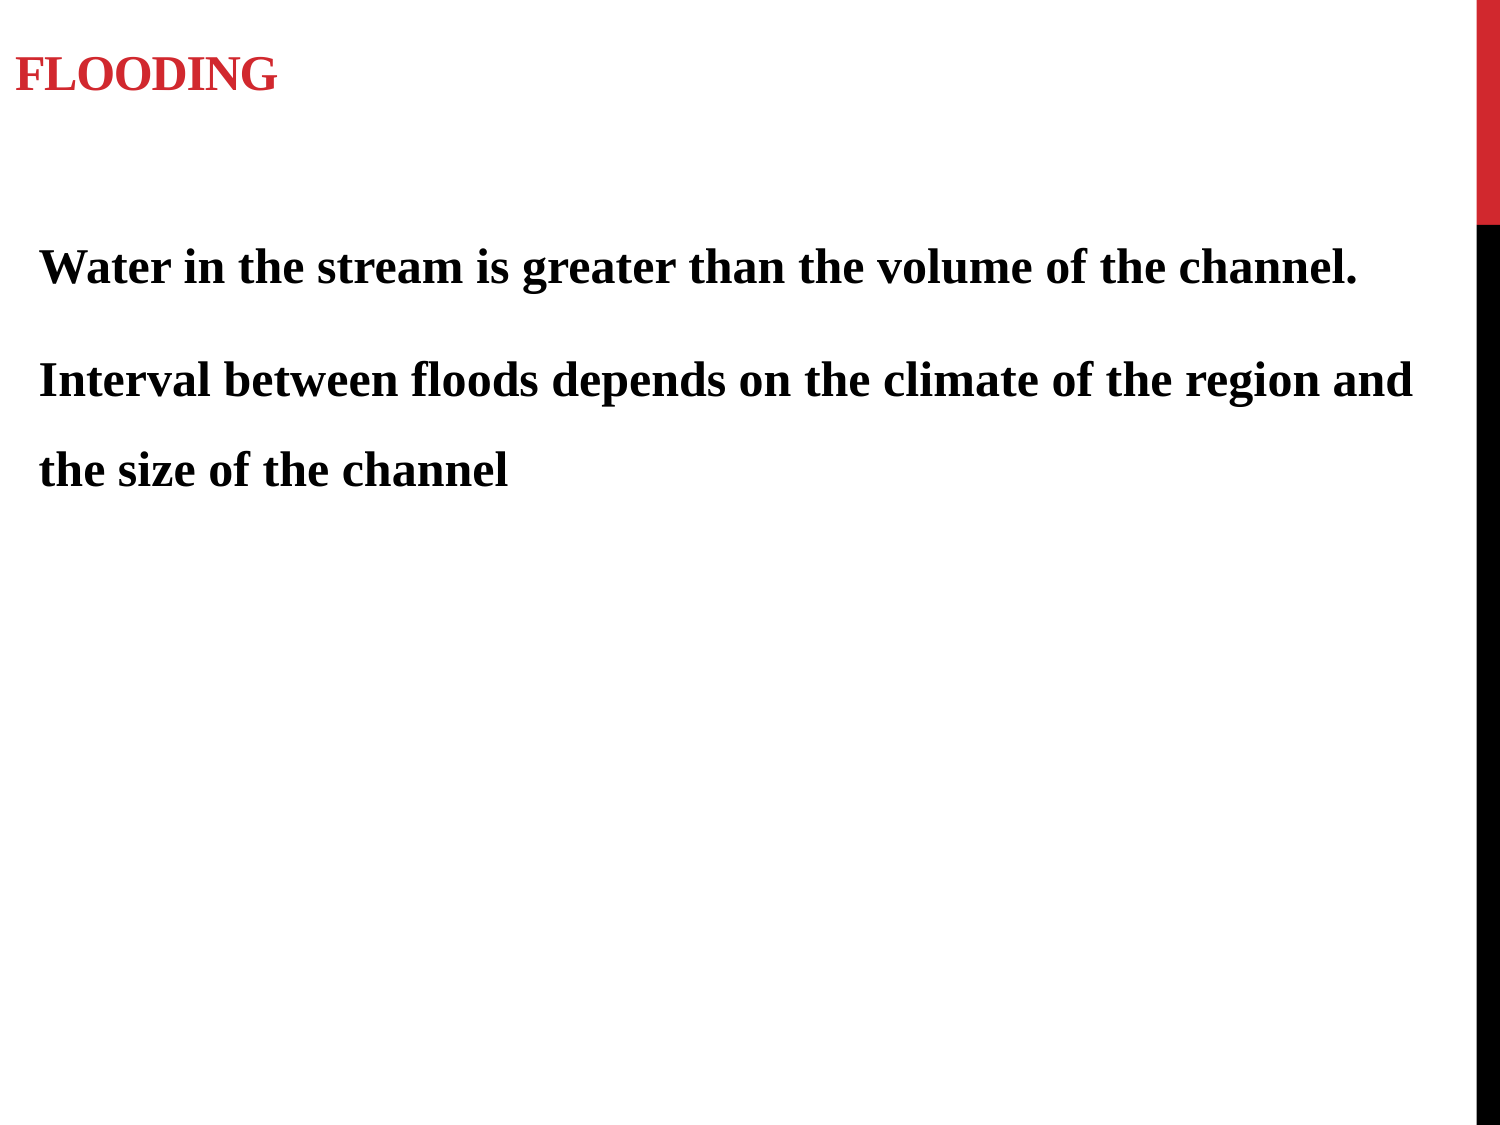

# Flooding
Water in the stream is greater than the volume of the channel.
Interval between floods depends on the climate of the region and the size of the channel